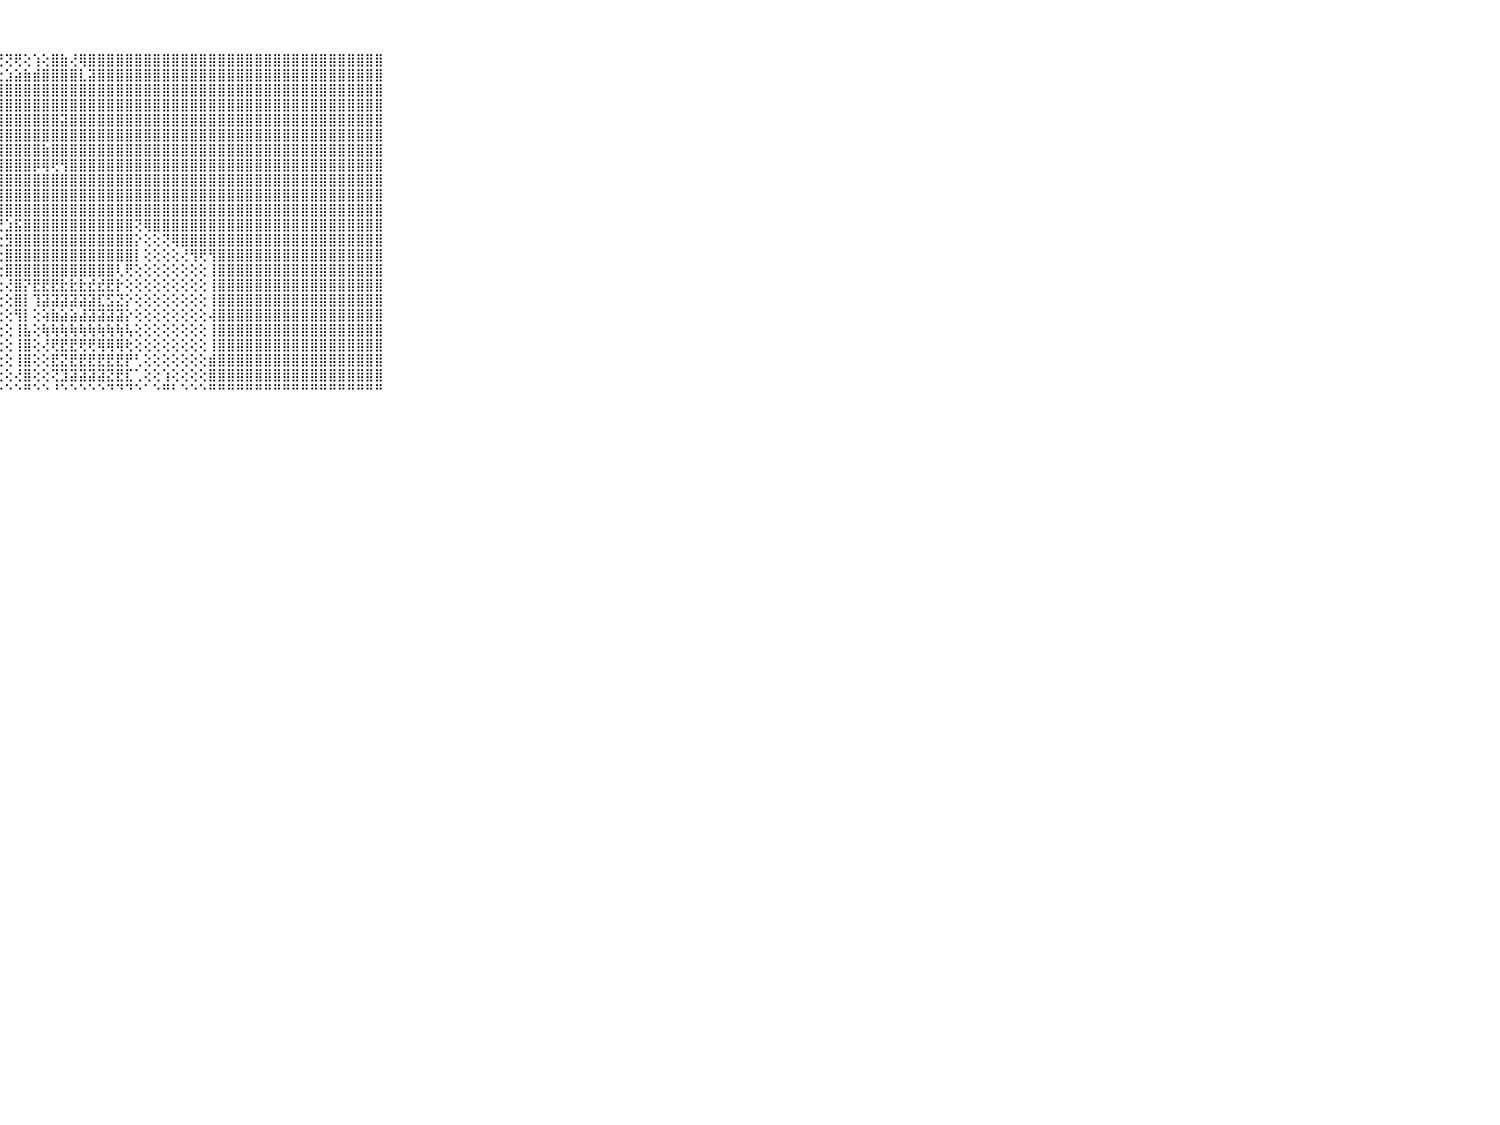

⠀⠀⠀⠀⠀⠀⠀⠀⠀⠀⠀⣿⣿⣿⣿⣿⣿⣿⣿⣿⣿⣿⢏⢅⢔⢕⠕⢙⢝⢟⢕⢱⢕⣿⣷⢜⢿⣿⣿⣿⣿⣿⣿⣿⣿⣿⣿⣿⣿⣿⣿⣿⣿⣿⣿⣿⣿⣿⣿⣿⣿⣿⣿⣿⣿⣿⣿⣿⣿⠀⠀⠀⠀⠀⠀⠀⠀⠀⠀⠀⠀
⠀⠀⠀⠀⠀⠀⠀⠀⠀⠀⠀⣿⣿⣿⣿⣿⣿⣿⣿⣿⣿⣿⢕⢕⢕⢕⢕⣕⣱⣵⣷⣾⣿⣿⣿⣿⣇⣽⣿⣿⣿⣿⣿⣿⣿⣿⣿⣿⣿⣿⣿⣿⣿⣿⣿⣿⣿⣿⣿⣿⣿⣿⣿⣿⣿⣿⣿⣿⣿⠀⠀⠀⠀⠀⠀⠀⠀⠀⠀⠀⠀
⠀⠀⠀⠀⠀⠀⠀⠀⠀⠀⠀⣿⣿⣿⣿⣿⣿⣿⣿⣿⣿⣿⣕⢕⢕⣾⣿⣿⣿⣿⣿⣿⣿⣿⣿⣿⣿⣿⣿⣿⣿⣿⣿⣿⣿⣿⣿⣿⣿⣿⣿⣿⣿⣿⣿⣿⣿⣿⣿⣿⣿⣿⣿⣿⣿⣿⣿⣿⣿⠀⠀⠀⠀⠀⠀⠀⠀⠀⠀⠀⠀
⠀⠀⠀⠀⠀⠀⠀⠀⠀⠀⠀⣿⣿⣿⣿⣿⣿⣿⣿⣿⣿⣿⣿⡕⢕⣿⣿⣿⣿⣿⣿⣿⣿⣿⣿⣿⣿⣿⣿⣿⣿⣿⣿⣿⣿⣿⣿⣿⣿⣿⣿⣿⣿⣿⣿⣿⣿⣿⣿⣿⣿⣿⣿⣿⣿⣿⣿⣿⣿⠀⠀⠀⠀⠀⠀⠀⠀⠀⠀⠀⠀
⠀⠀⠀⠀⠀⠀⠀⠀⠀⠀⠀⣿⣿⣿⣿⣿⣿⣿⣿⣿⣿⣿⣿⣧⢕⣿⣿⣿⣿⣿⣿⣿⣿⣿⣽⣿⣿⣿⣿⣿⣿⣿⣿⣿⣿⣿⣿⣿⣿⣿⣿⣿⣿⣿⣿⣿⣿⣿⣿⣿⣿⣿⣿⣿⣿⣿⣿⣿⣿⠀⠀⠀⠀⠀⠀⠀⠀⠀⠀⠀⠀
⠀⠀⠀⠀⠀⠀⠀⠀⠀⠀⠀⣿⣿⣿⣿⣿⣿⣿⣿⣿⣿⣿⣿⣿⣧⢹⣿⣿⣿⣿⣿⣿⣿⣿⣿⣿⣿⣿⣿⣿⣿⣿⣿⣿⣿⣿⣿⣿⣿⣿⣿⣿⣿⣿⣿⣿⣿⣿⣿⣿⣿⣿⣿⣿⣿⣿⣿⣿⣿⠀⠀⠀⠀⠀⠀⠀⠀⠀⠀⠀⠀
⠀⠀⠀⠀⠀⠀⠀⠀⠀⠀⠀⣿⣿⣿⣿⣿⣿⣿⣿⣿⣿⣿⣿⣿⣯⣿⣿⣿⣿⣿⣿⣿⣷⣿⣿⣿⣿⣿⣿⣿⣿⣿⣿⣿⣿⣿⣿⣿⣿⣿⣿⣿⣿⣿⣿⣿⣿⣿⣿⣿⣿⣿⣿⣿⣿⣿⣿⣿⣿⠀⠀⠀⠀⠀⠀⠀⠀⠀⠀⠀⠀
⠀⠀⠀⠀⠀⠀⠀⠀⠀⠀⠀⣿⣿⣿⣿⣿⣿⣿⣿⣿⣿⣿⣿⣿⣿⣿⣷⣾⣿⣿⣿⡿⢿⢟⢻⣿⣿⣿⣿⣿⣿⣿⣿⣿⣿⣿⣿⣿⣿⣿⣿⣿⣿⣿⣿⣿⣿⣿⣿⣿⣿⣿⣿⣿⣿⣿⣿⣿⣿⠀⠀⠀⠀⠀⠀⠀⠀⠀⠀⠀⠀
⠀⠀⠀⠀⠀⠀⠀⠀⠀⠀⠀⣿⣿⣿⣿⣿⣿⣿⣿⣿⣿⣿⣿⣿⣿⣿⣟⣿⣿⣿⣿⣿⣿⣿⣿⣿⣿⣿⣿⣿⣿⣿⣿⣿⣿⣿⣿⣿⣿⣿⣿⣿⣿⣿⣿⣿⣿⣿⣿⣿⣿⣿⣿⣿⣿⣿⣿⣿⣿⠀⠀⠀⠀⠀⠀⠀⠀⠀⠀⠀⠀
⠀⠀⠀⠀⠀⠀⠀⠀⠀⠀⠀⣿⣿⣿⣿⣿⣿⣿⣿⣿⣿⣿⣿⣿⣿⣿⣿⣿⣿⣿⣿⣿⣿⣿⣿⣿⣿⣿⣿⣿⣿⣿⣿⣿⣿⣿⣿⣿⣿⣿⣿⣿⣿⣿⣿⣿⣿⣿⣿⣿⣿⣿⣿⣿⣿⣿⣿⣿⣿⠀⠀⠀⠀⠀⠀⠀⠀⠀⠀⠀⠀
⠀⠀⠀⠀⠀⠀⠀⠀⠀⠀⠀⣿⣿⣿⣿⣿⣿⣿⣿⣿⣿⣿⣿⣿⣿⡿⢻⣿⣿⣿⣿⣿⣿⣿⣿⣿⣿⣿⣿⣿⣿⣿⣿⣿⣿⣿⣿⣿⣿⣿⣿⣿⣿⣿⣿⣿⣿⣿⣿⣿⣿⣿⣿⣿⣿⣿⣿⣿⣿⠀⠀⠀⠀⠀⠀⠀⠀⠀⠀⠀⠀
⠀⠀⠀⠀⠀⠀⠀⠀⠀⠀⠀⣿⣿⣿⣿⣿⣿⣿⣿⣿⣿⡿⠟⢏⢕⢕⢝⢝⣱⣯⣿⣿⣿⣿⣿⣿⣿⣿⣿⣿⣿⣿⢝⢿⣿⣿⣿⣿⣿⣿⣿⣿⣿⣿⣿⣿⣿⣿⣿⣿⣿⣿⣿⣿⣿⣿⣿⣿⣿⠀⠀⠀⠀⠀⠀⠀⠀⠀⠀⠀⠀
⠀⠀⠀⠀⠀⠀⠀⠀⠀⠀⠀⣿⣿⣿⣿⣿⣿⡿⢟⢏⢕⢕⢕⢔⢔⢕⢕⢕⣻⣿⣿⣿⣿⣿⣿⣿⣿⣿⣿⣿⣿⣿⡕⢕⢕⢝⢿⣿⣿⣿⣿⣿⣿⣿⣿⣿⣿⣿⣿⣿⣿⣿⣿⣿⣿⣿⣿⣿⣿⠀⠀⠀⠀⠀⠀⠀⠀⠀⠀⠀⠀
⠀⠀⠀⠀⠀⠀⠀⠀⠀⠀⠀⣿⣿⣿⢿⢟⢝⢕⢕⢕⢕⢕⢕⢕⢕⢕⢕⢕⣿⣿⣿⣿⣿⣿⣿⣿⣿⣿⣿⣿⣿⣿⡇⢕⢕⢕⢕⢜⢻⢟⢻⣿⣿⣿⣿⣿⣿⣿⣿⣿⣿⣿⣿⣿⣿⣿⣿⣿⣿⠀⠀⠀⠀⠀⠀⠀⠀⠀⠀⠀⠀
⠀⠀⠀⠀⠀⠀⠀⠀⠀⠀⠀⣿⡿⢕⠕⢕⢕⢕⢕⢕⢕⢕⢕⢕⢕⢕⢕⢕⣿⣿⣿⣿⣿⣿⣿⣿⣿⣿⣿⣿⢇⢟⢕⢕⢕⢕⢕⢕⢕⢕⢸⣿⣿⣿⣿⣿⣿⣿⣿⣿⣿⣿⣿⣿⣿⣿⣿⣿⣿⠀⠀⠀⠀⠀⠀⠀⠀⠀⠀⠀⠀
⠀⠀⠀⠀⠀⠀⠀⠀⠀⠀⠀⣿⡇⠕⠀⢕⢕⢕⢕⠕⢕⢕⢕⢕⢕⢕⢕⢕⢜⣿⡝⣟⣟⣟⣗⣗⣗⣞⣞⣟⡗⢕⢕⢕⢕⢕⢕⢕⢕⢕⢸⣿⣿⣿⣿⣿⣿⣿⣿⣿⣿⣿⣿⣿⣿⣿⣿⣿⣿⠀⠀⠀⠀⠀⠀⠀⠀⠀⠀⠀⠀
⠀⠀⠀⠀⠀⠀⠀⠀⠀⠀⠀⣿⠕⠀⠀⠑⢕⢕⠑⠑⠕⢕⢕⢕⢕⢕⢕⢕⢕⣿⡇⢹⣽⣽⣽⣽⣽⣽⣏⣫⣝⡕⢕⢕⢕⢕⢕⢕⢕⢕⢸⣿⣿⣿⣿⣿⣿⣿⣿⣿⣿⣿⣿⣿⣿⣿⣿⣿⣿⠀⠀⠀⠀⠀⠀⠀⠀⠀⠀⠀⠀
⠀⠀⠀⠀⠀⠀⠀⠀⠀⠀⠀⢕⢔⠀⠀⠄⠀⠄⠀⠀⠀⢕⢕⢕⢕⢕⢕⢕⢕⢻⡇⢕⢵⣷⣵⣵⣼⣽⣽⣽⣽⡕⢕⢕⢕⢕⢕⢕⢕⢕⢼⣿⣿⣿⣿⣿⣿⣿⣿⣿⣿⣿⣿⣿⣿⣿⣿⣿⣿⠀⠀⠀⠀⠀⠀⠀⠀⠀⠀⠀⠀
⠀⠀⠀⠀⠀⠀⠀⠀⠀⠀⠀⢕⢇⠀⠀⠀⠀⠀⠀⠀⠀⠑⢕⢕⢕⢕⢕⢕⢕⢸⣧⢕⢷⢷⢷⢷⢷⢷⢷⢷⢷⢧⢕⢕⢕⢕⢕⢕⢕⢕⢸⣿⣿⣿⣿⣿⣿⣿⣿⣿⣿⣿⣿⣿⣿⣿⣿⣿⣿⠀⠀⠀⠀⠀⠀⠀⠀⠀⠀⠀⠀
⠀⠀⠀⠀⠀⠀⠀⠀⠀⠀⠀⢕⢕⠀⠀⠀⠔⠑⠀⠀⠀⢕⠑⢕⢕⢕⢕⢕⢕⢸⣿⢕⢜⢟⣟⣟⢟⢟⢿⢿⢿⢗⢕⢕⢕⢕⢕⢕⢕⢕⢸⣿⣿⣿⣿⣿⣿⣿⣿⣿⣿⣿⣿⣿⣿⣿⣿⣿⣿⠀⠀⠀⠀⠀⠀⠀⠀⠀⠀⠀⠀
⠀⠀⠀⠀⠀⠀⠀⠀⠀⠀⠀⢕⢕⠀⠀⠄⠀⠀⠀⠀⠀⢕⢄⢕⢕⢕⢕⢕⢕⢸⣿⢕⢕⣟⣝⣟⣟⣟⣟⣟⣟⡟⢃⢕⢕⢕⢕⢕⢕⢕⣾⣿⣿⣿⣿⣿⣿⣿⣿⣿⣿⣿⣿⣿⣿⣿⣿⣿⣿⠀⠀⠀⠀⠀⠀⠀⠀⠀⠀⠀⠀
⠀⠀⠀⠀⠀⠀⠀⠀⠀⠀⠀⢕⢕⠀⠀⠀⠀⠀⠀⠀⠀⢕⢕⠀⢕⢕⢕⢕⢕⢜⣿⢕⢕⢝⣹⣽⣽⣽⣽⣝⣟⣏⢁⢕⢕⢱⢕⢕⢕⢕⣿⣿⣿⣿⣿⣿⣿⣿⣿⣿⣿⣿⣿⣿⣿⣿⣿⣿⣿⠀⠀⠀⠀⠀⠀⠀⠀⠀⠀⠀⠀
⠀⠀⠀⠀⠀⠀⠀⠀⠀⠀⠀⠑⠑⠀⠀⠀⠀⠀⠀⠀⠀⠑⠑⠑⠑⠑⠑⠑⠑⠑⠛⠑⠑⠘⠑⠑⠑⠑⠑⠙⠙⠙⠑⠁⠑⠛⠃⠑⠑⠑⠛⠛⠛⠛⠛⠛⠛⠛⠛⠛⠛⠛⠛⠛⠛⠛⠛⠛⠛⠀⠀⠀⠀⠀⠀⠀⠀⠀⠀⠀⠀